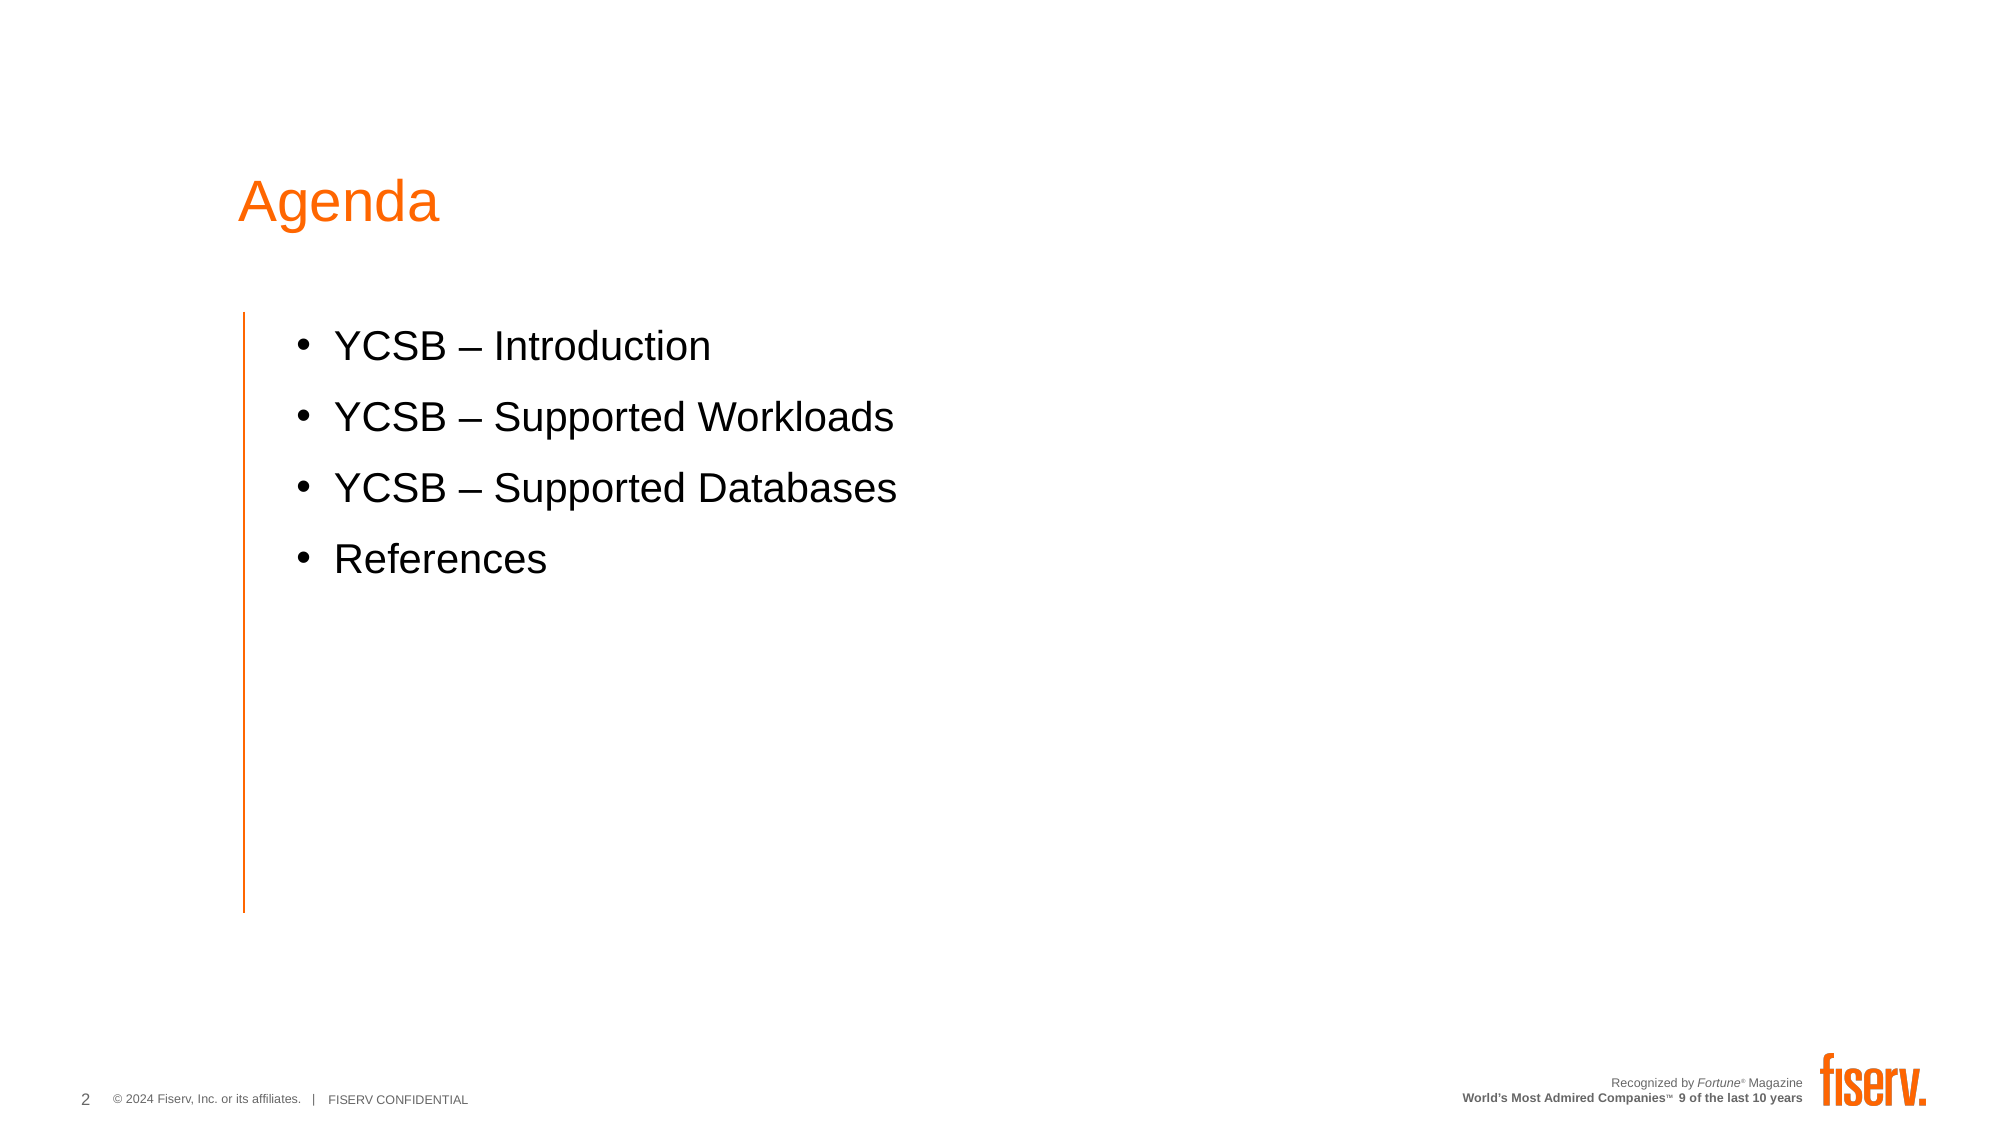

# Agenda
YCSB – Introduction
YCSB – Supported Workloads
YCSB – Supported Databases
References